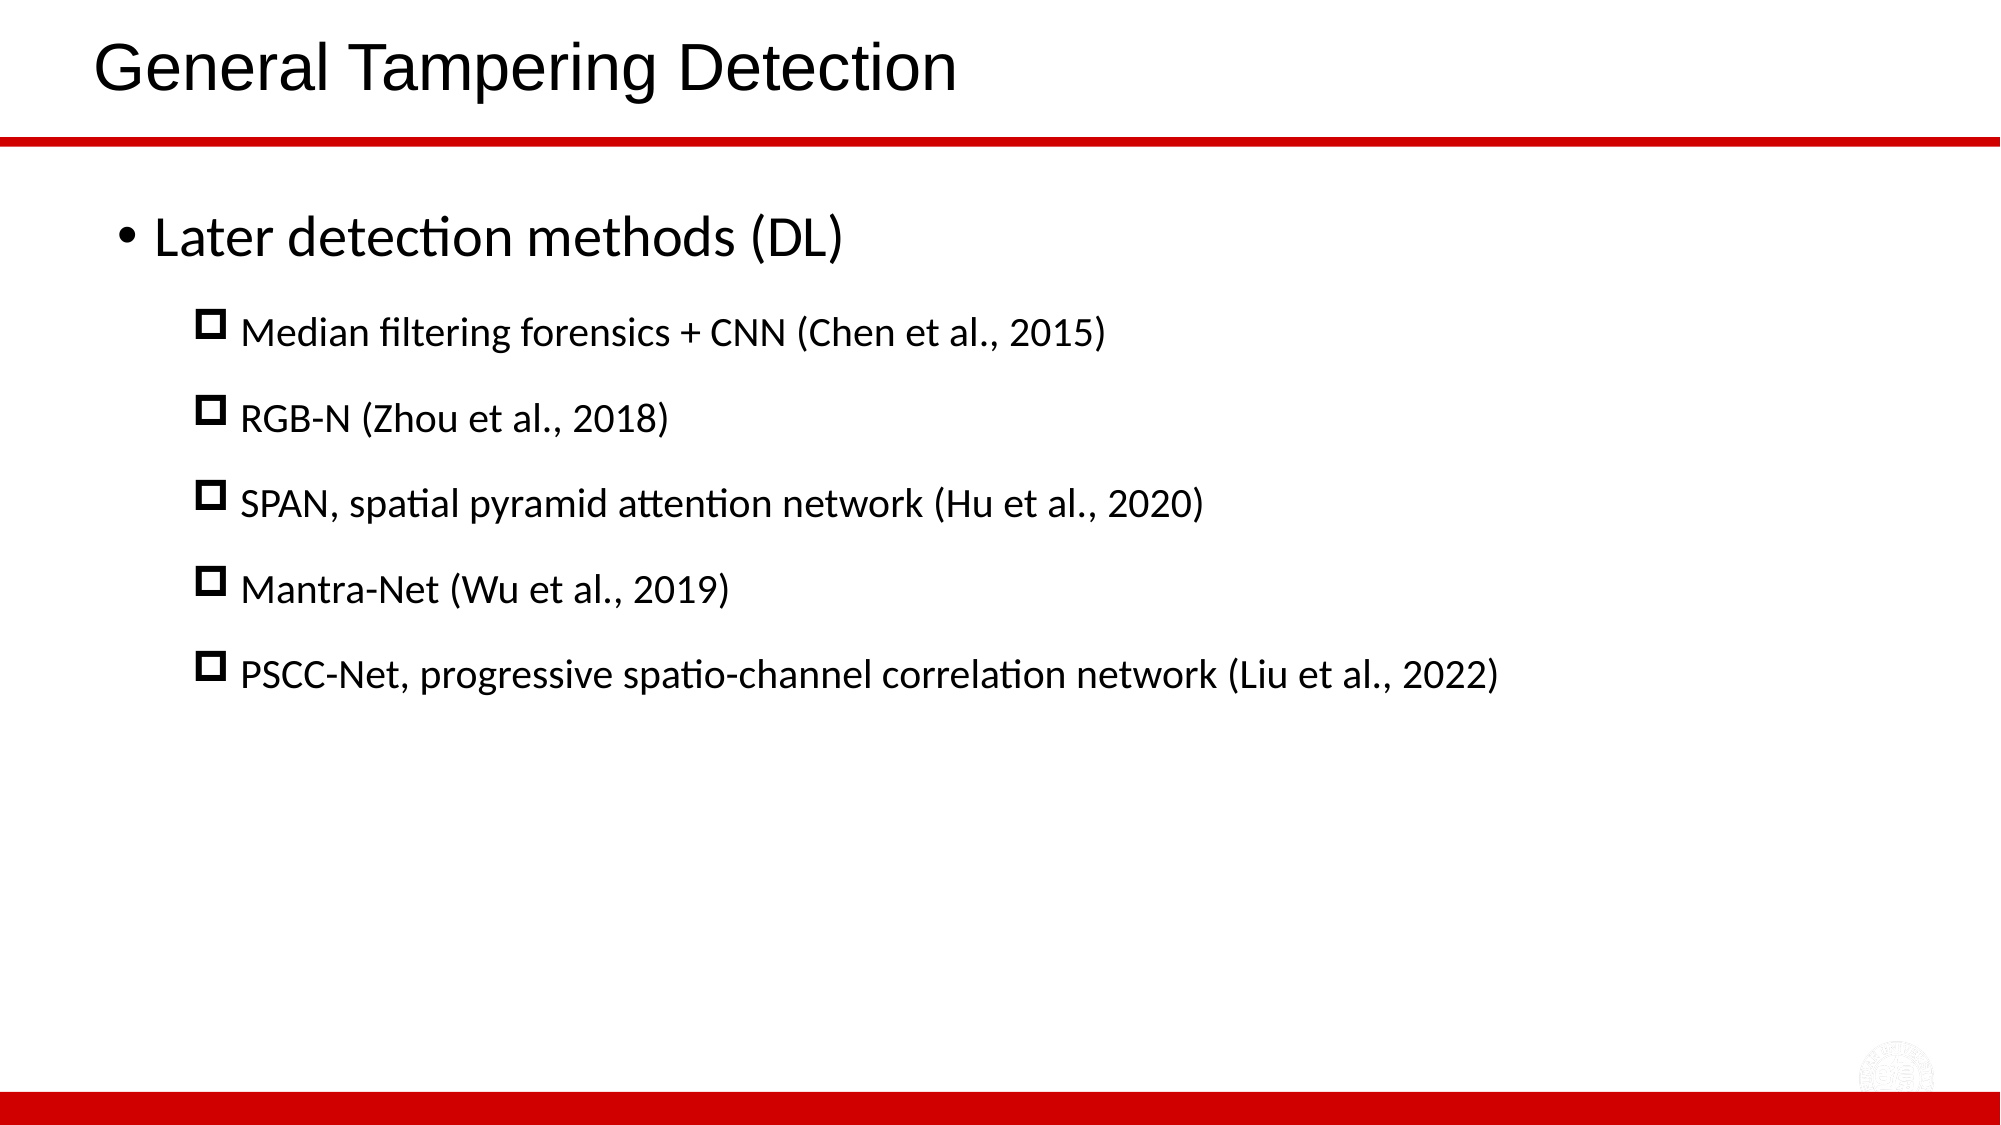

# General Tampering Detection
Later detection methods (DL)
 Median filtering forensics + CNN (Chen et al., 2015)
 RGB-N (Zhou et al., 2018)
 SPAN, spatial pyramid attention network (Hu et al., 2020)
 Mantra-Net (Wu et al., 2019)
 PSCC-Net, progressive spatio-channel correlation network (Liu et al., 2022)